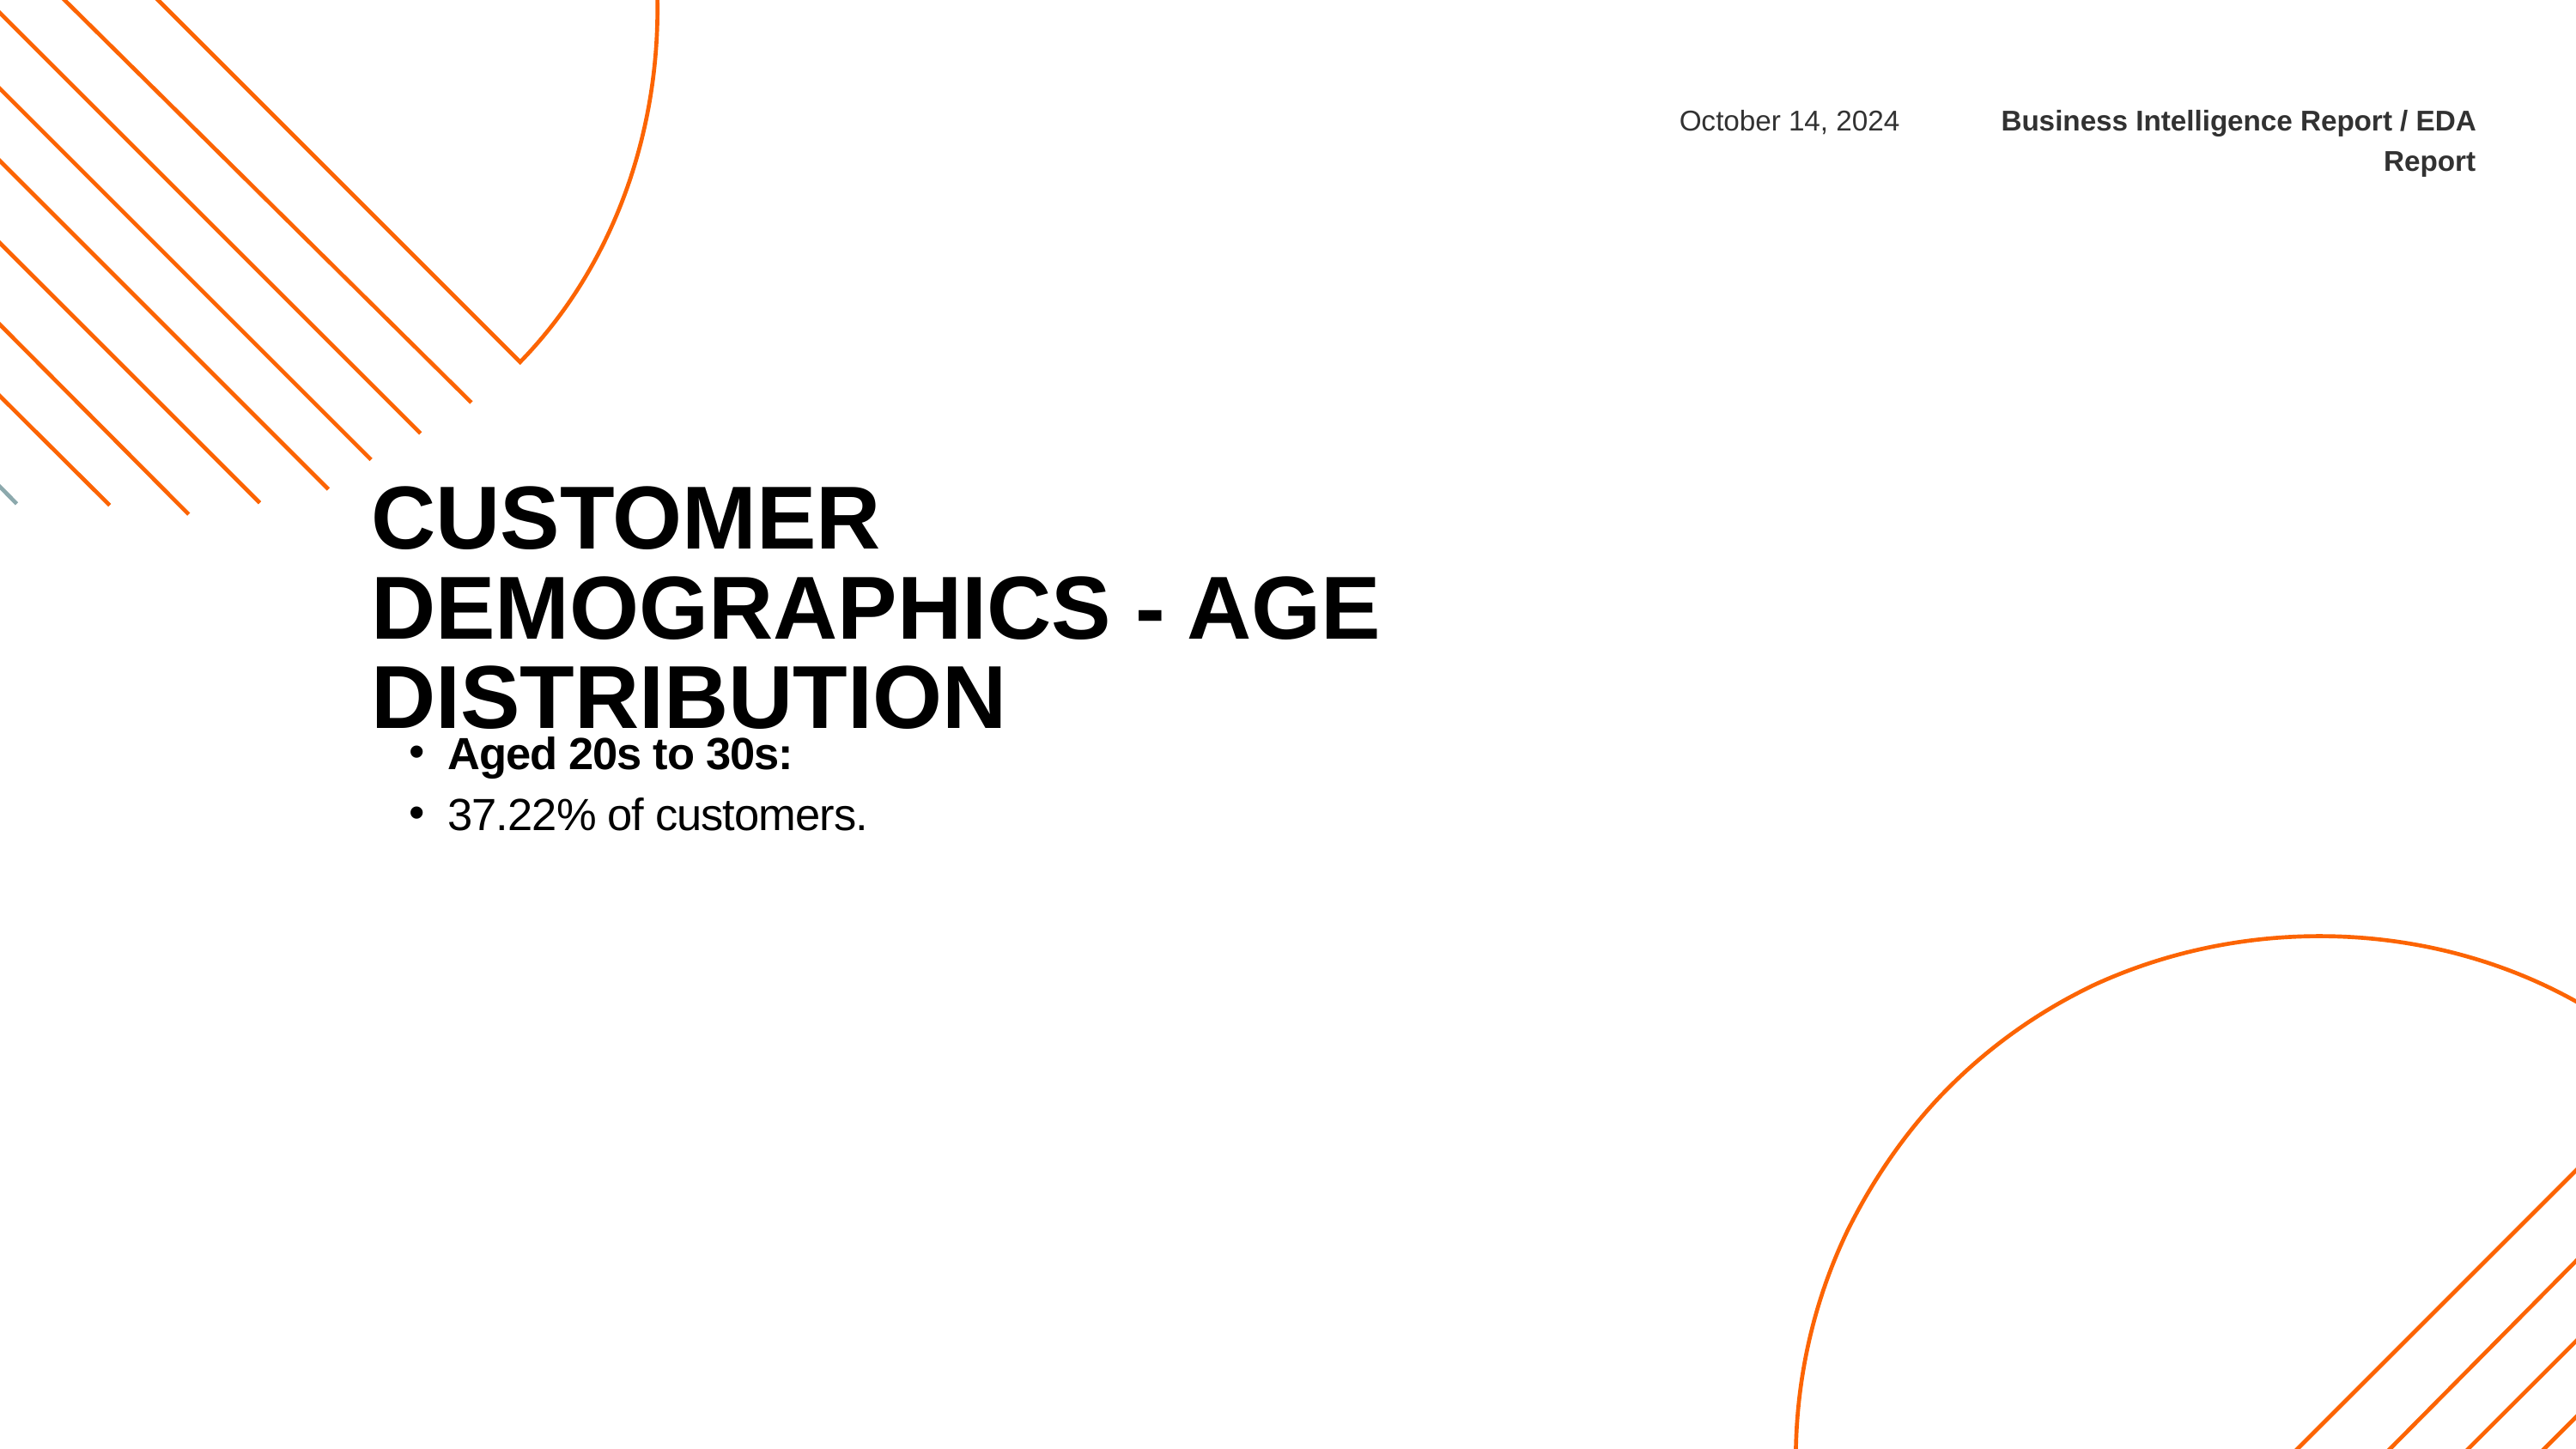

October 14, 2024
Business Intelligence Report / EDA Report

CUSTOMER DEMOGRAPHICS - AGE DISTRIBUTION
Aged 20s to 30s:
37.22% of customers.